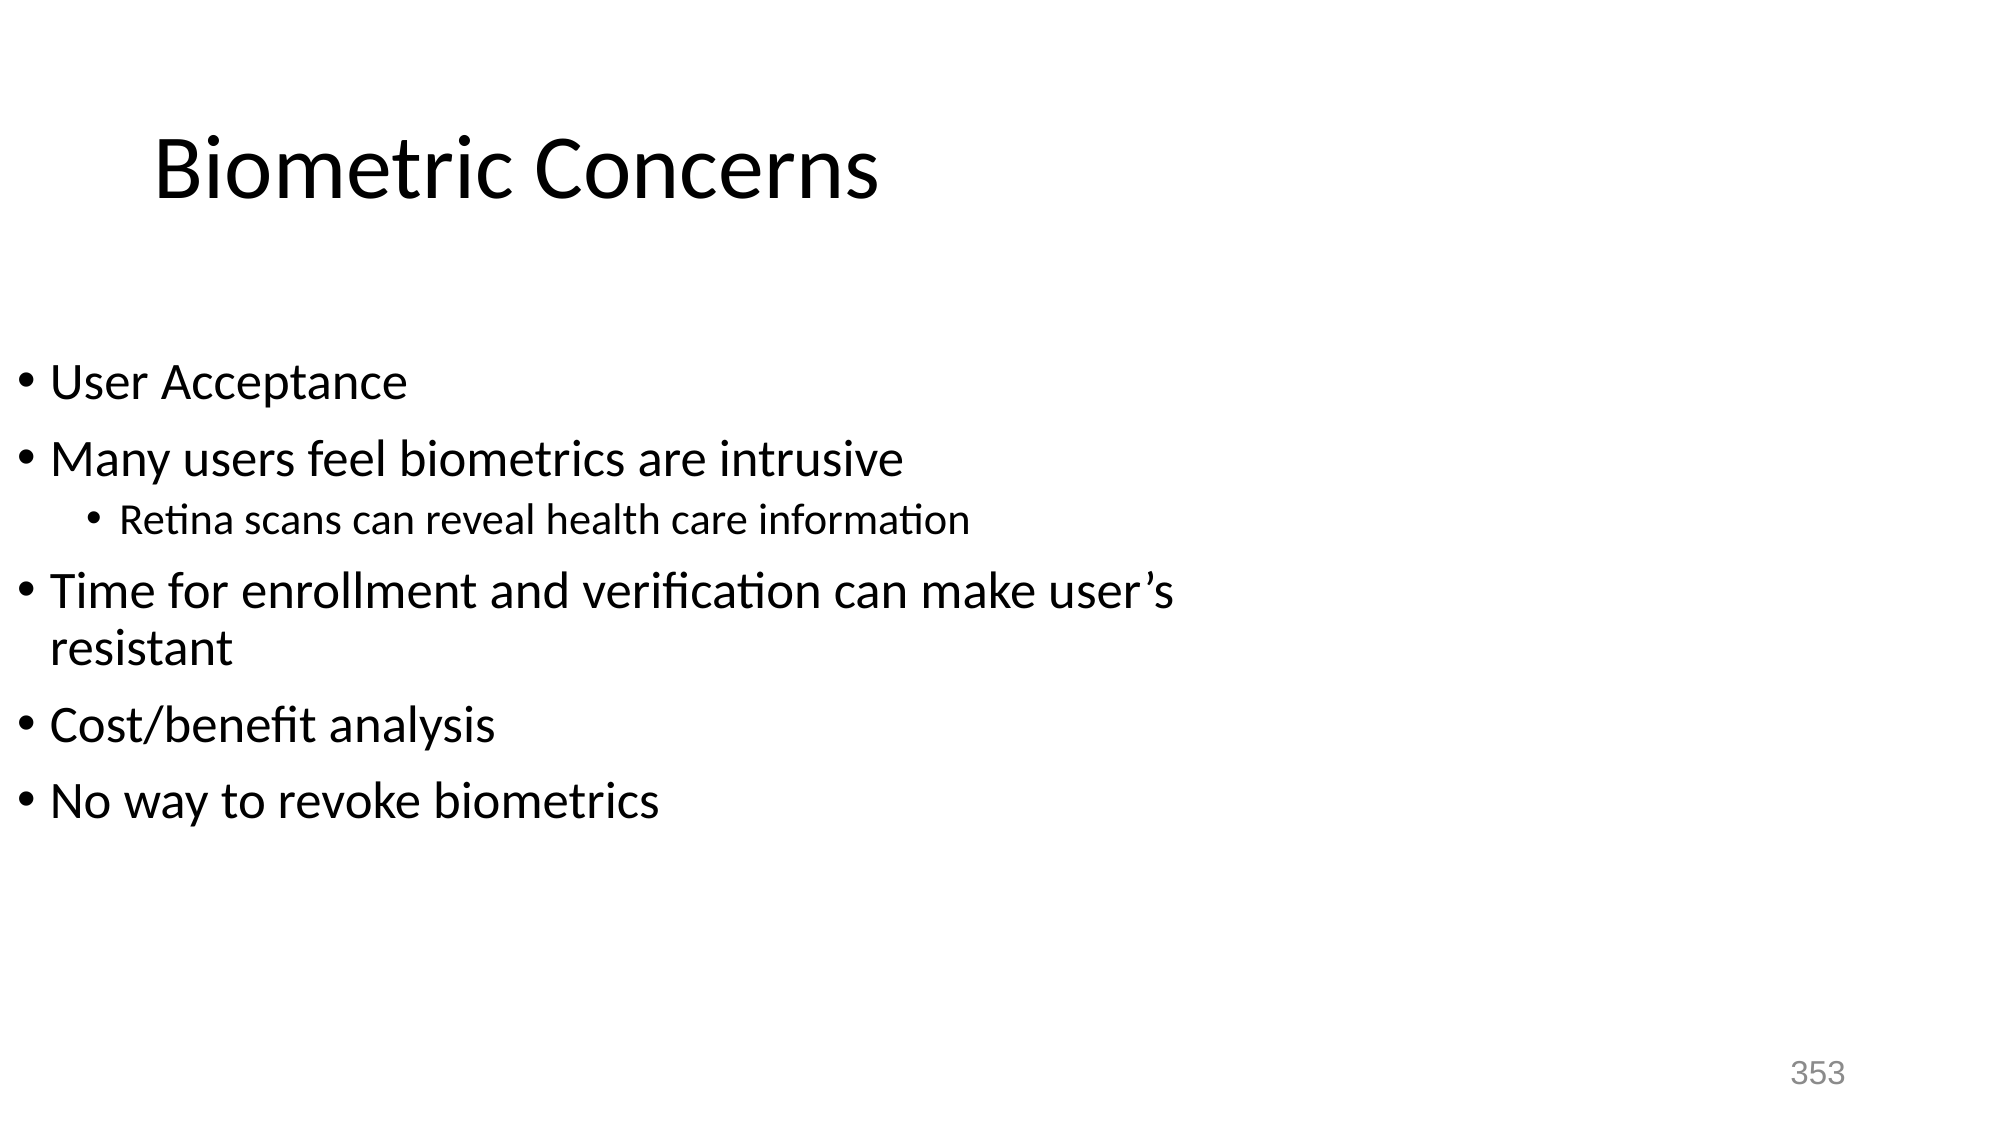

# Biometric Concerns
User Acceptance
Many users feel biometrics are intrusive
Retina scans can reveal health care information
Time for enrollment and verification can make user’s resistant
Cost/benefit analysis
No way to revoke biometrics

353